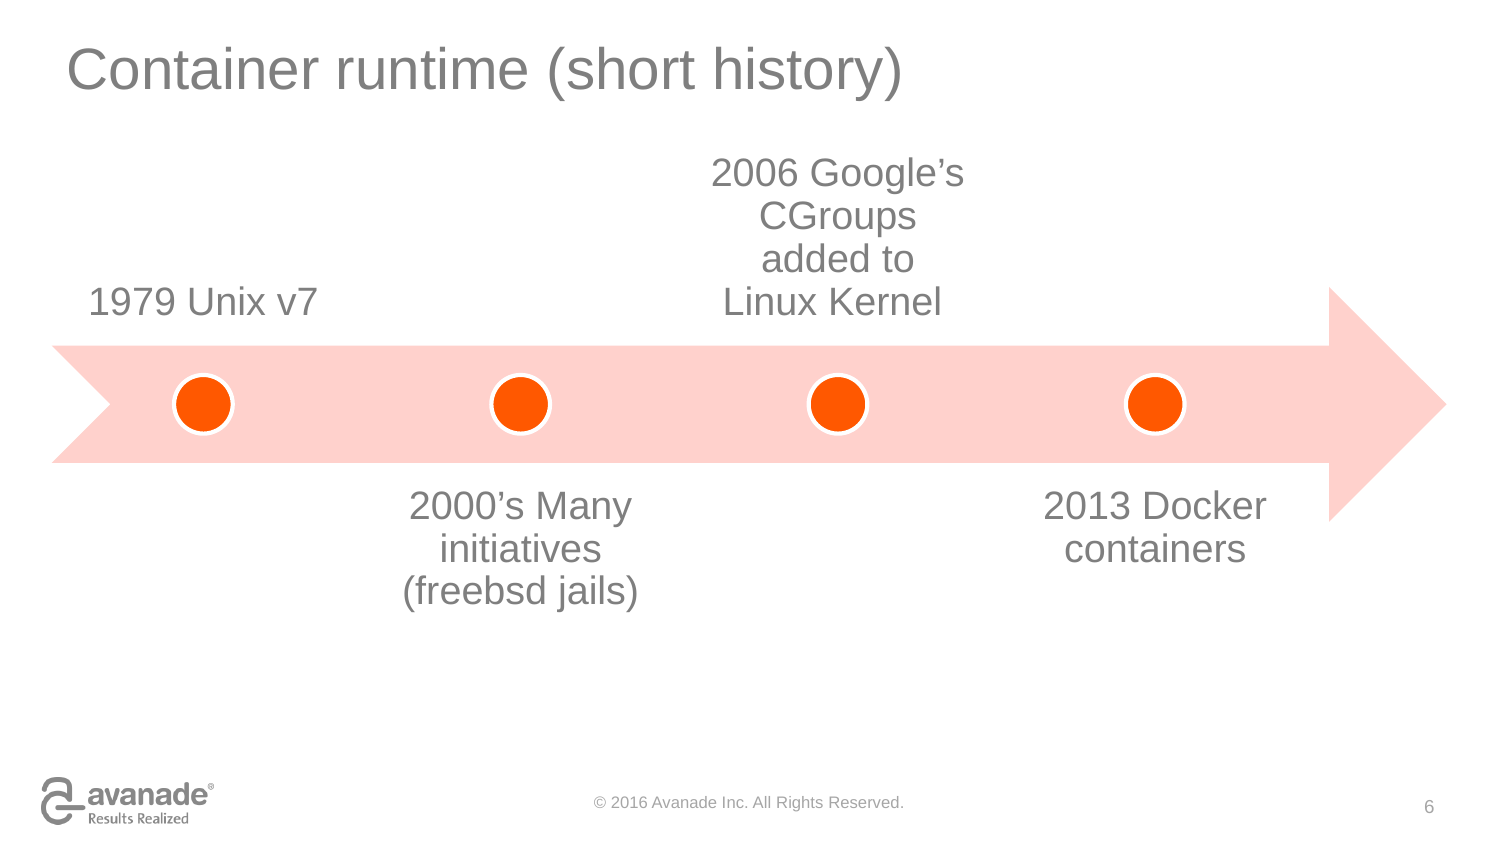

# Container runtime (short history)
1979 Unix v7
2000’s Many initiatives (freebsd jails)
2006 Google’s CGroups added to Linux Kernel
2013 Docker containers